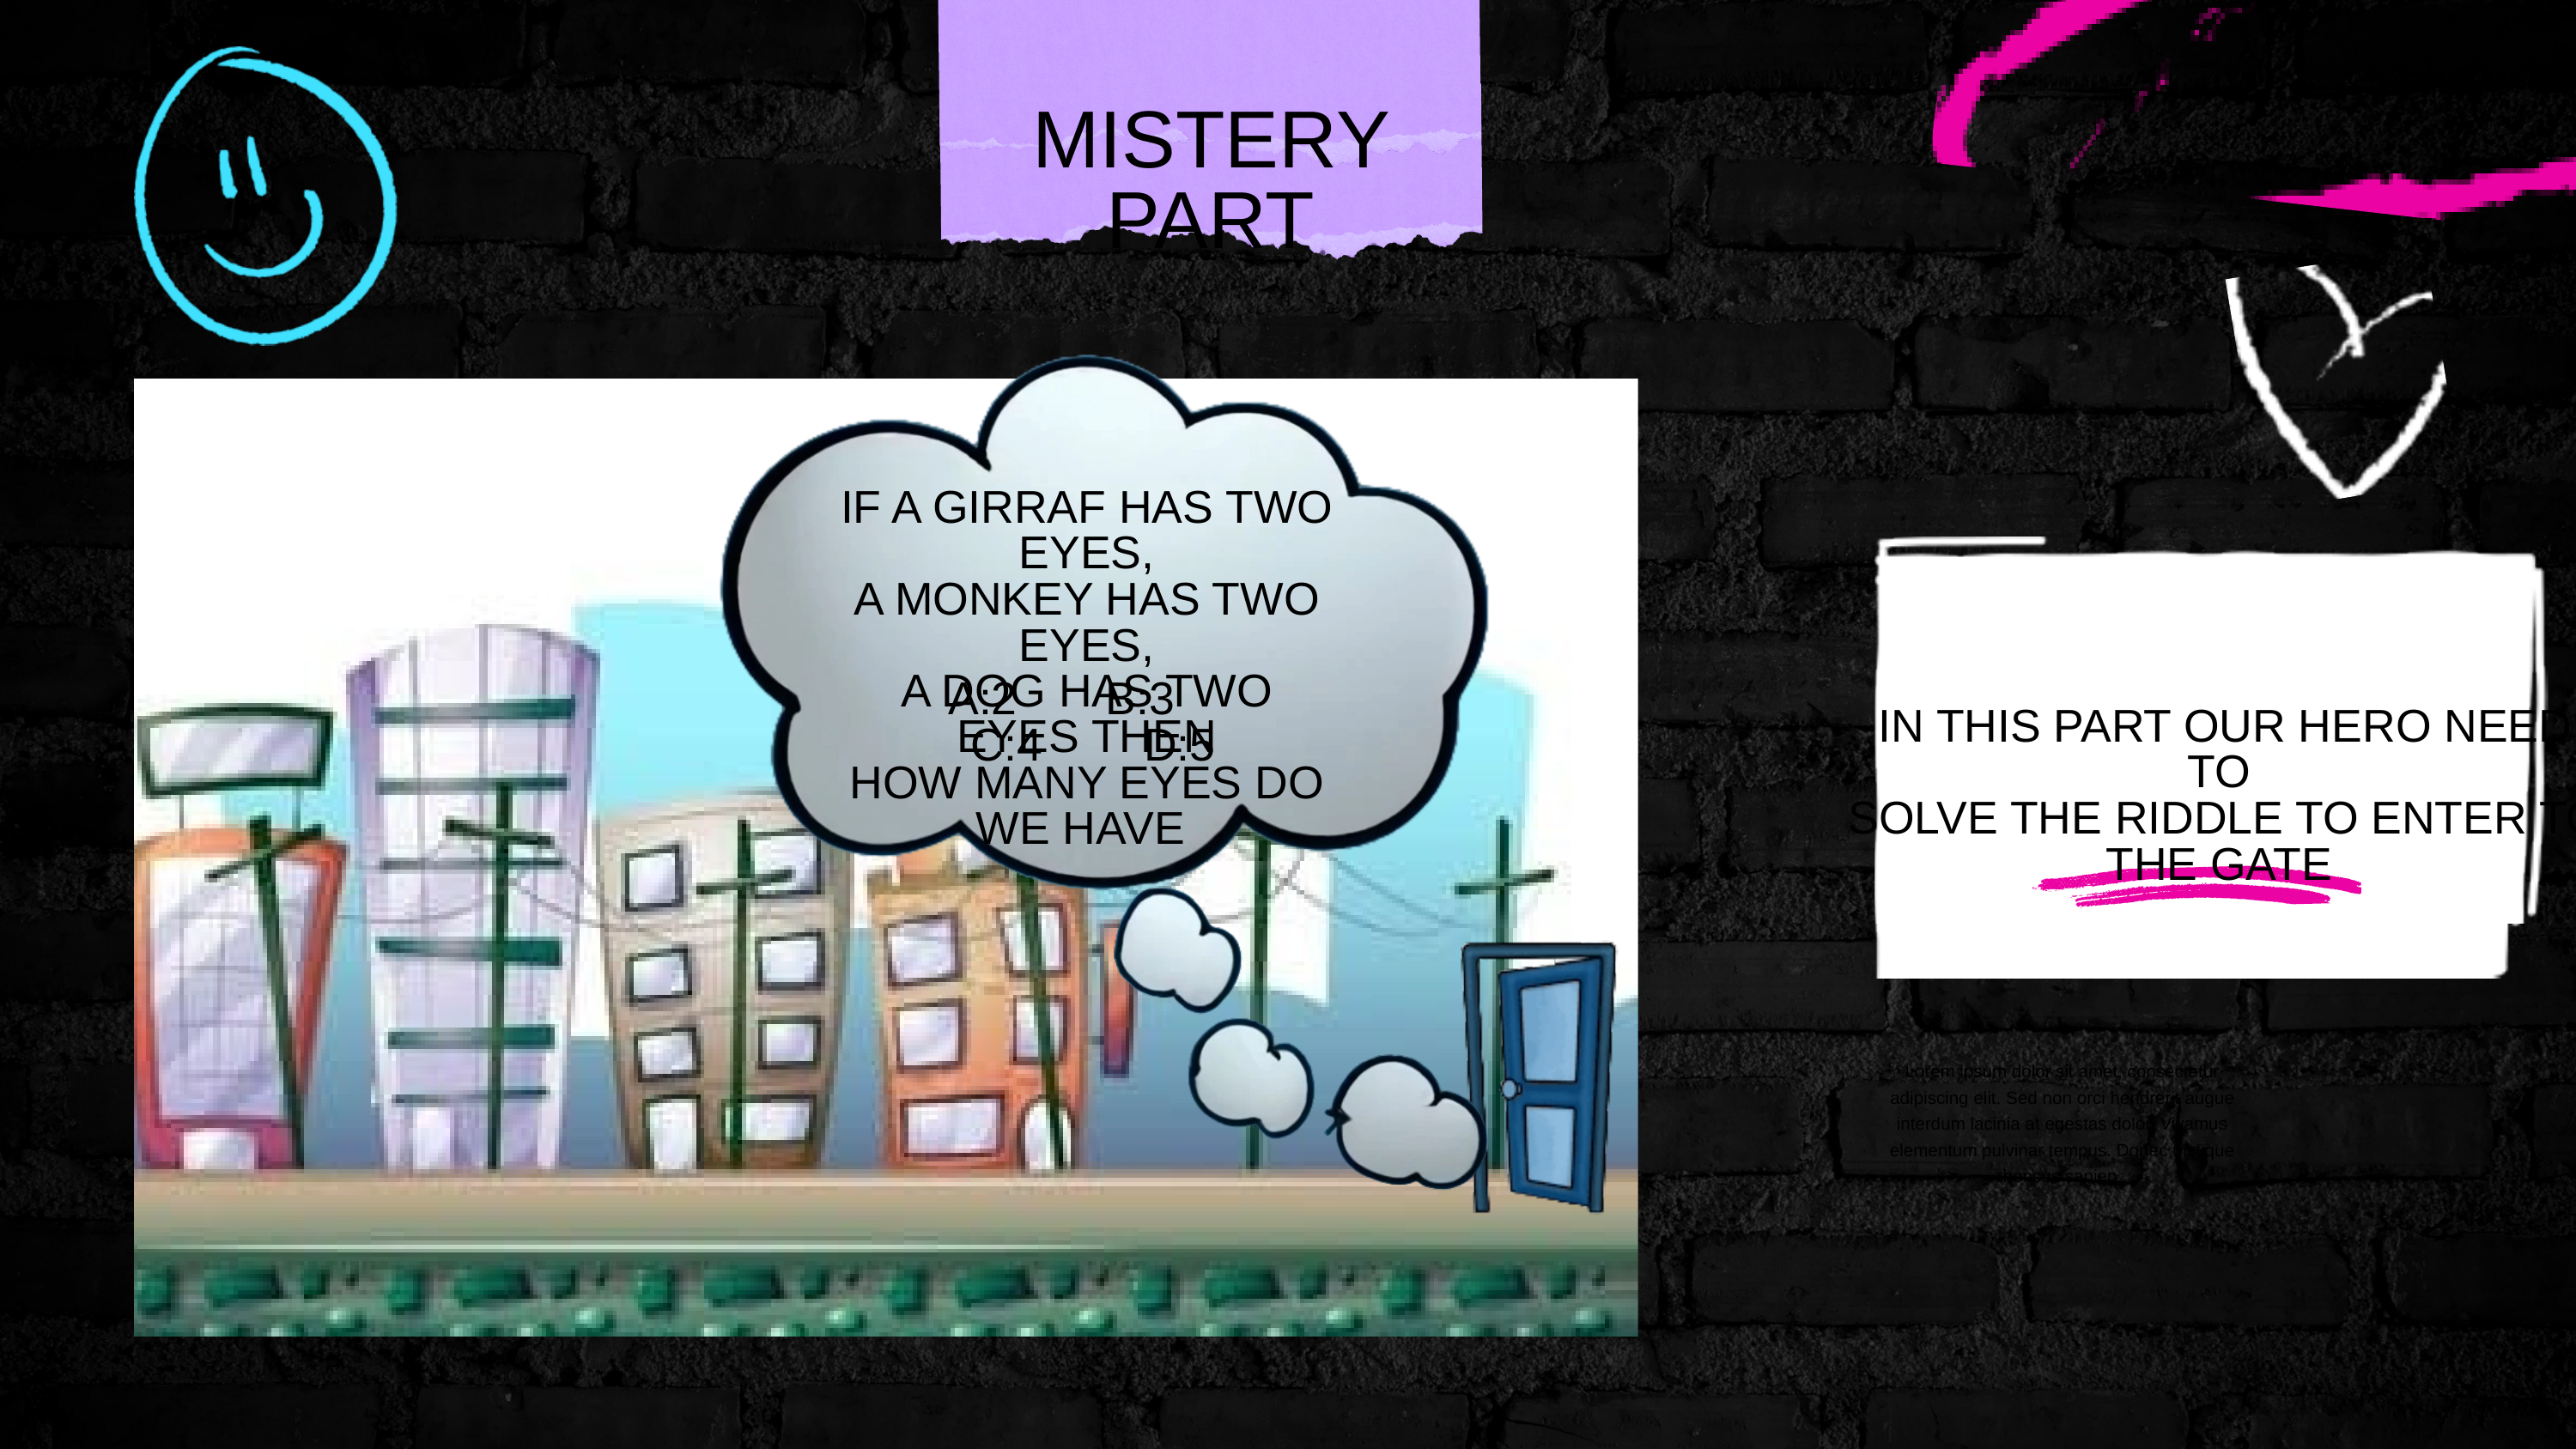

MISTERY PART

IF A GIRRAF HAS TWO EYES,
A MONKEY HAS TWO EYES,
A DOG HAS TWO EYES THEN
HOW MANY EYES DO WE HAVE

A:2       B:3
 C:4        D:5
IN THIS PART OUR HERO NEED TO
SOLVE THE RIDDLE TO ENTER TO
THE GATE

Lorem ipsum dolor sit amet, consectetur adipiscing elit. Sed non orci hendrerit augue interdum lacinia at egestas dolor. Vivamus elementum pulvinar tempus. Donec tristique rhoncus sapien.